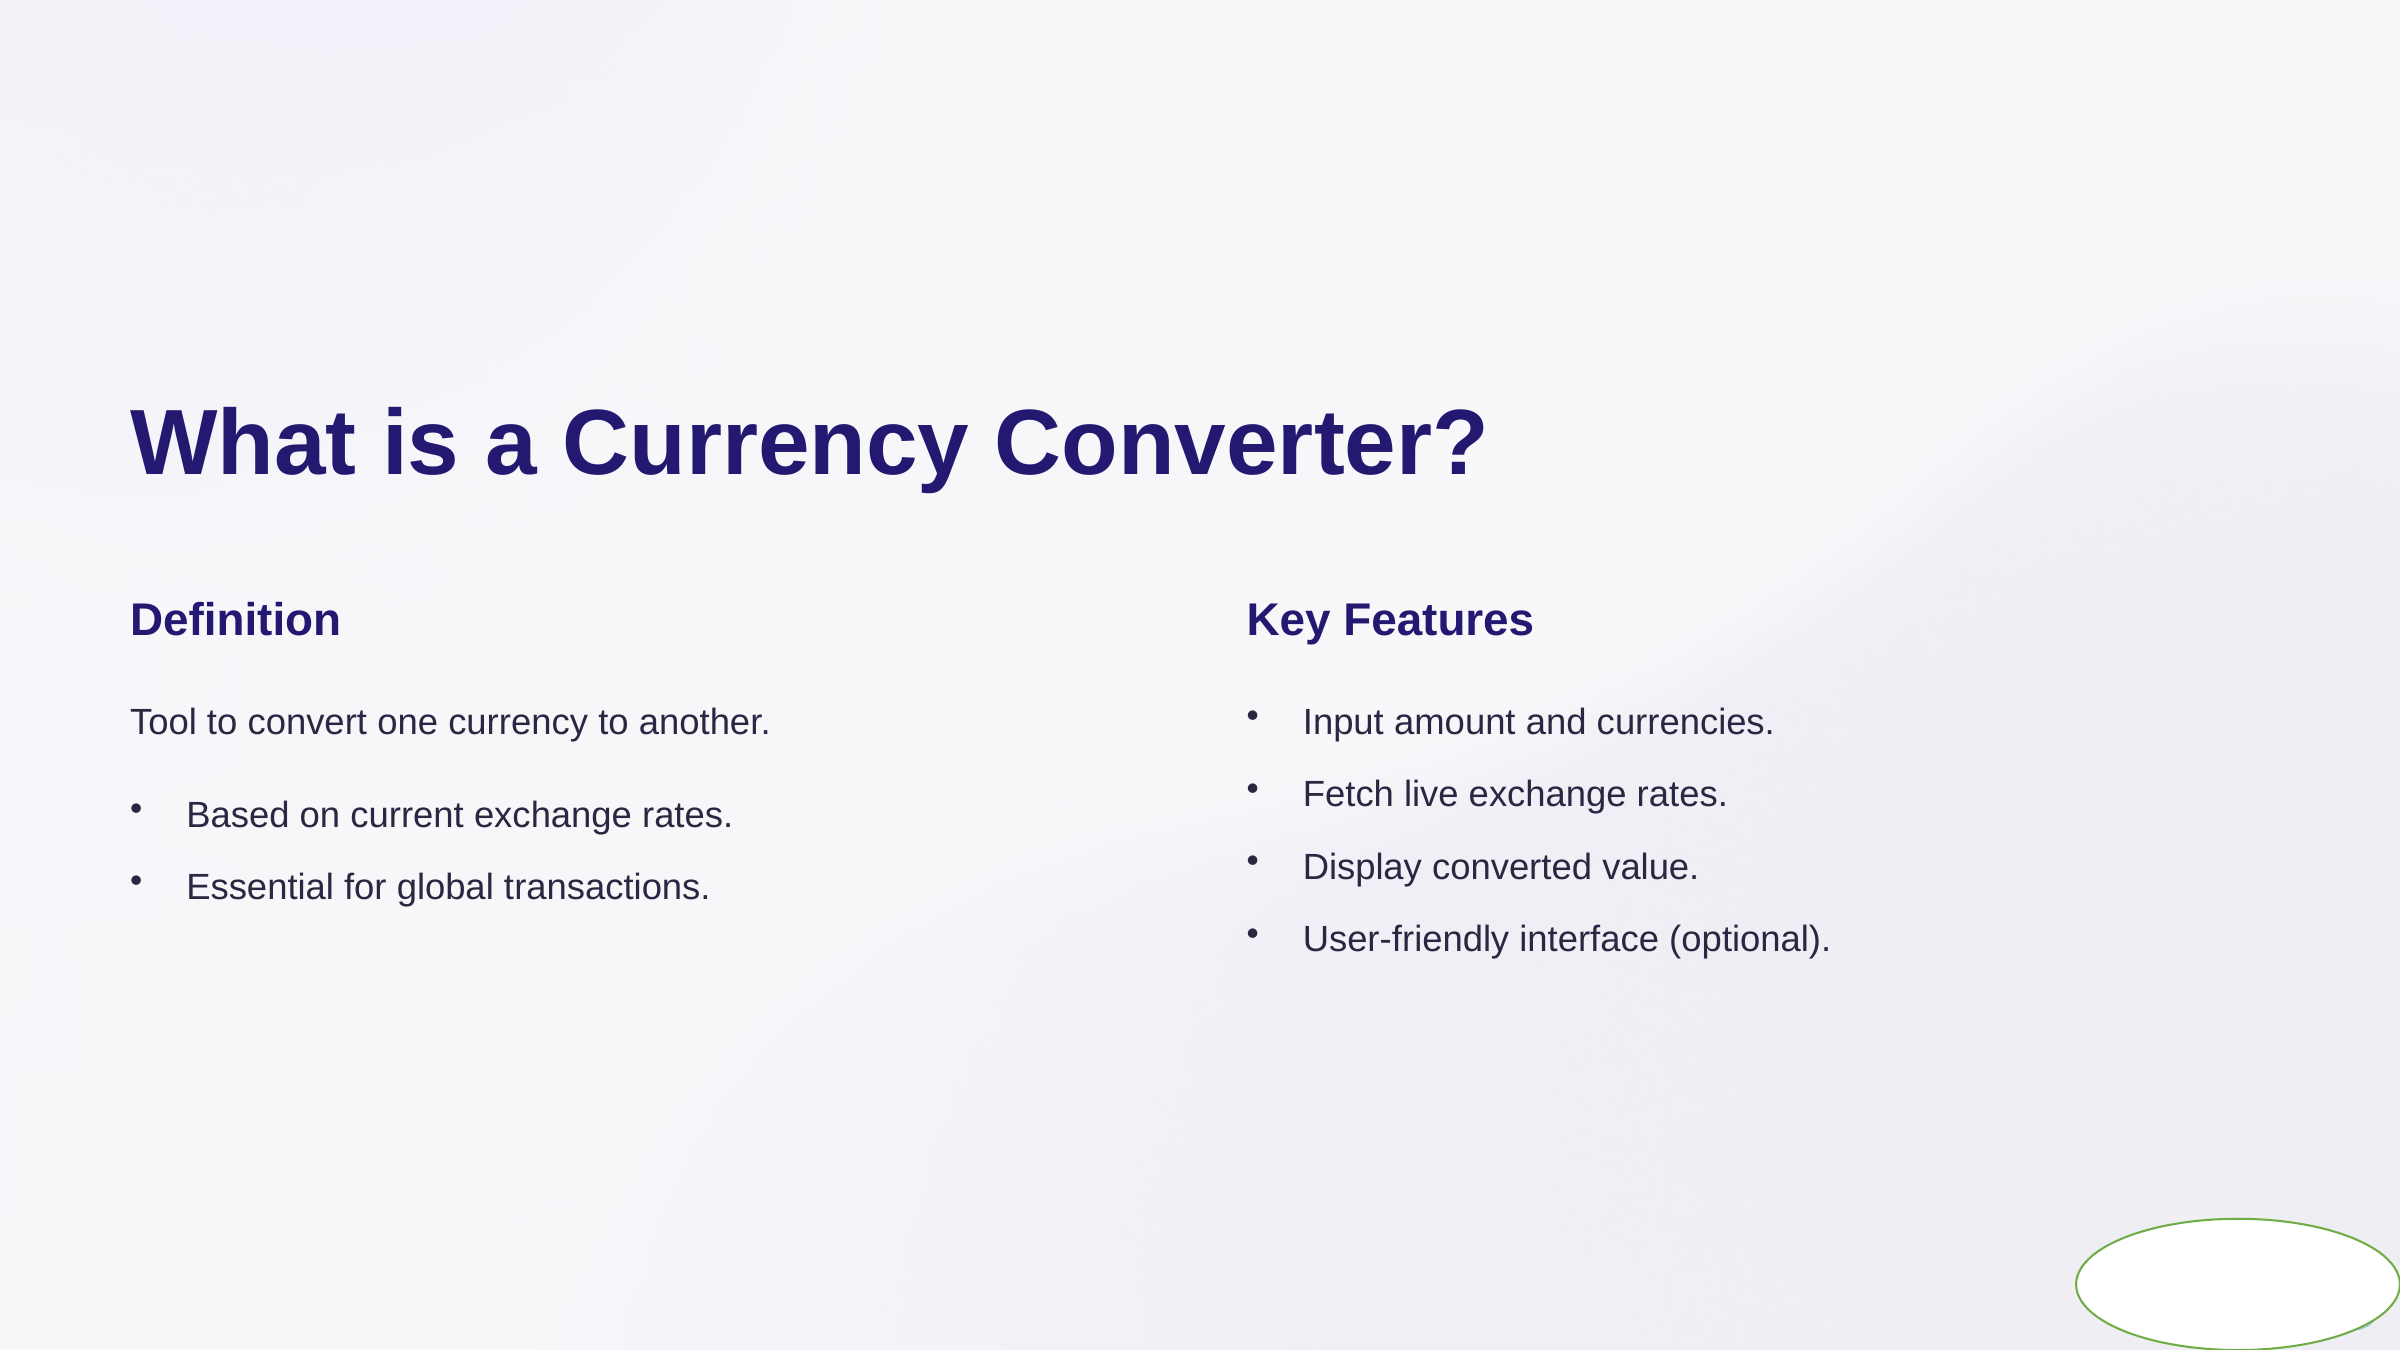

What is a Currency Converter?
Definition
Key Features
Tool to convert one currency to another.
Input amount and currencies.
Fetch live exchange rates.
Based on current exchange rates.
Display converted value.
Essential for global transactions.
User-friendly interface (optional).